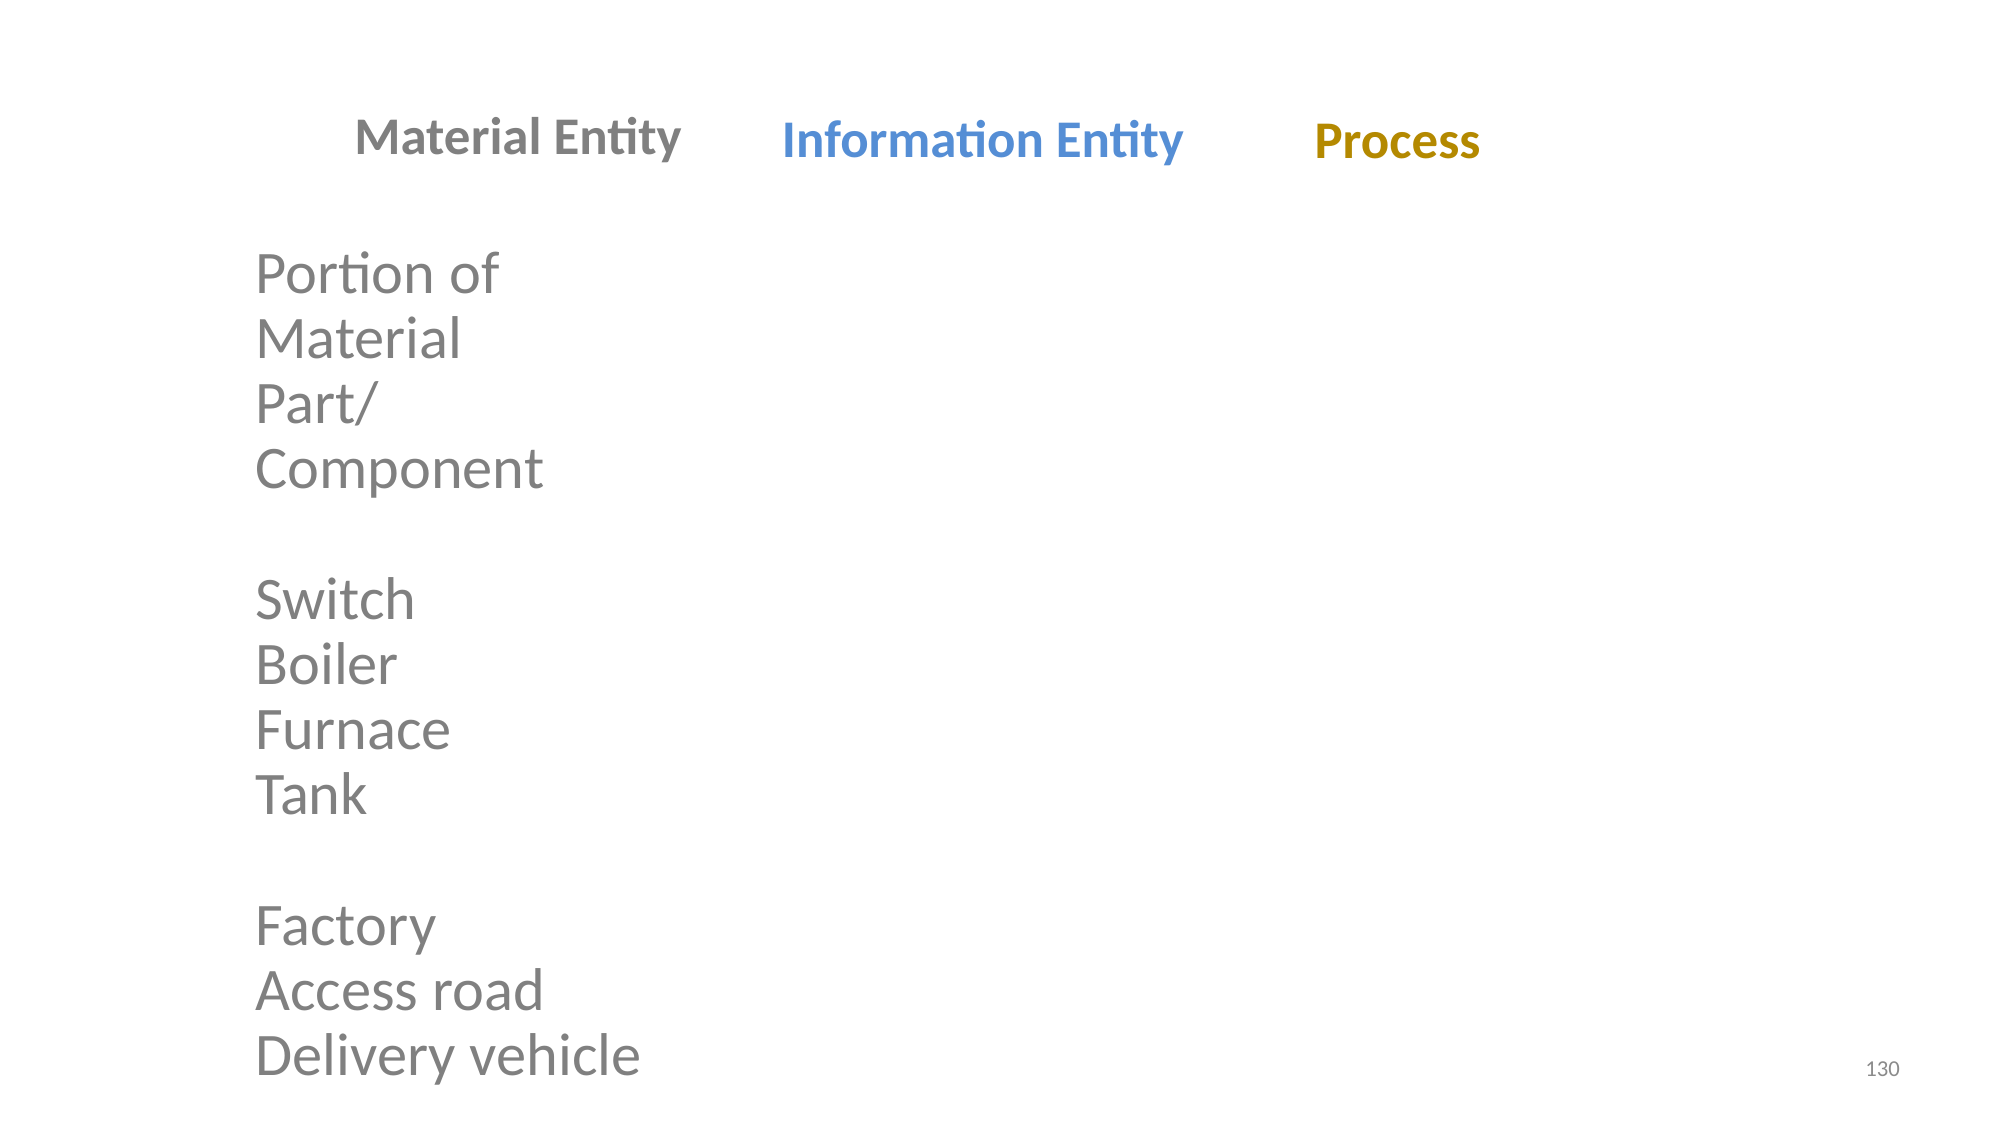

Material Entity
Information Entity
Process
Portion of Material
Part/Component

Switch
Boiler
Furnace
Tank

Factory
Access road
Delivery vehicle
130